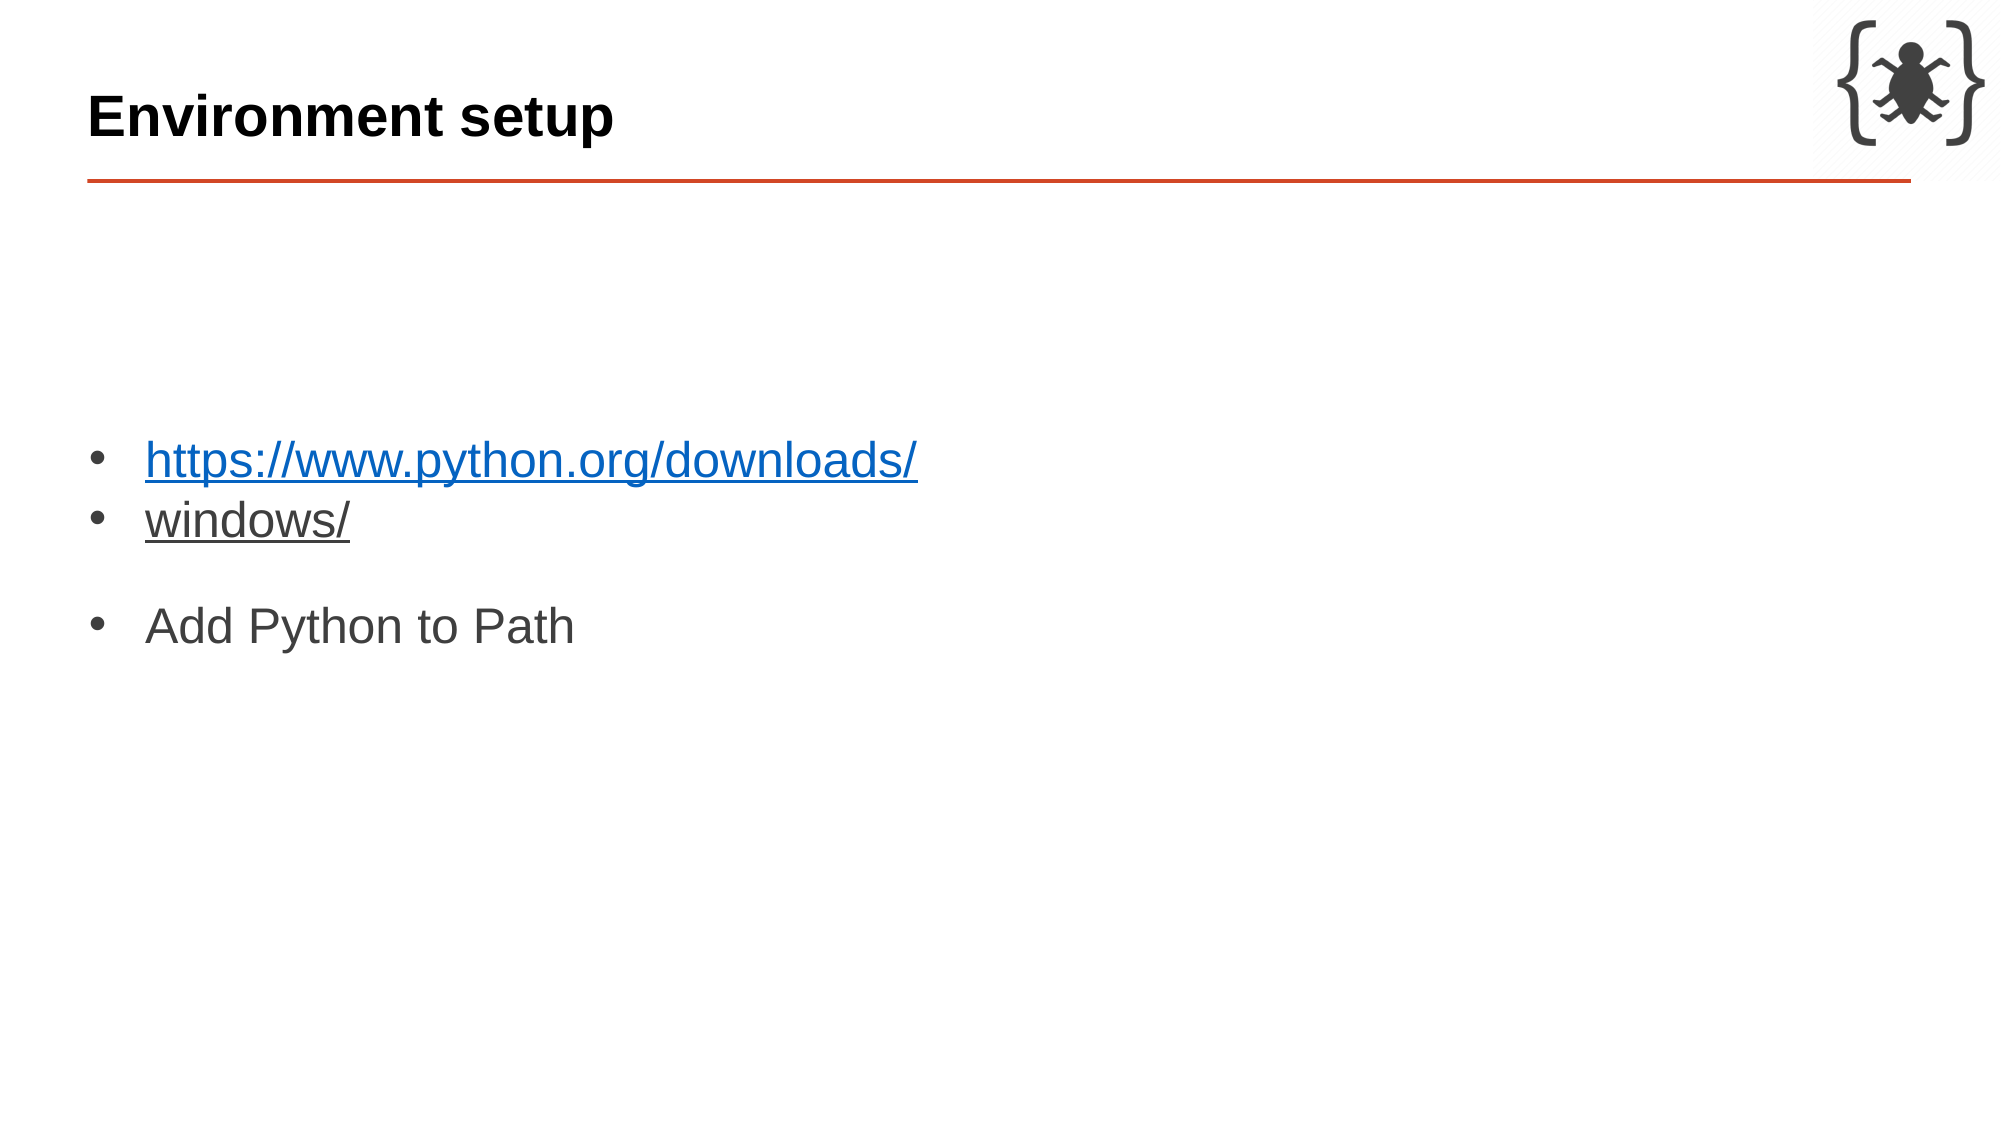

# Environment setup
https://www.python.org/downloads/
windows/
Add Python to Path